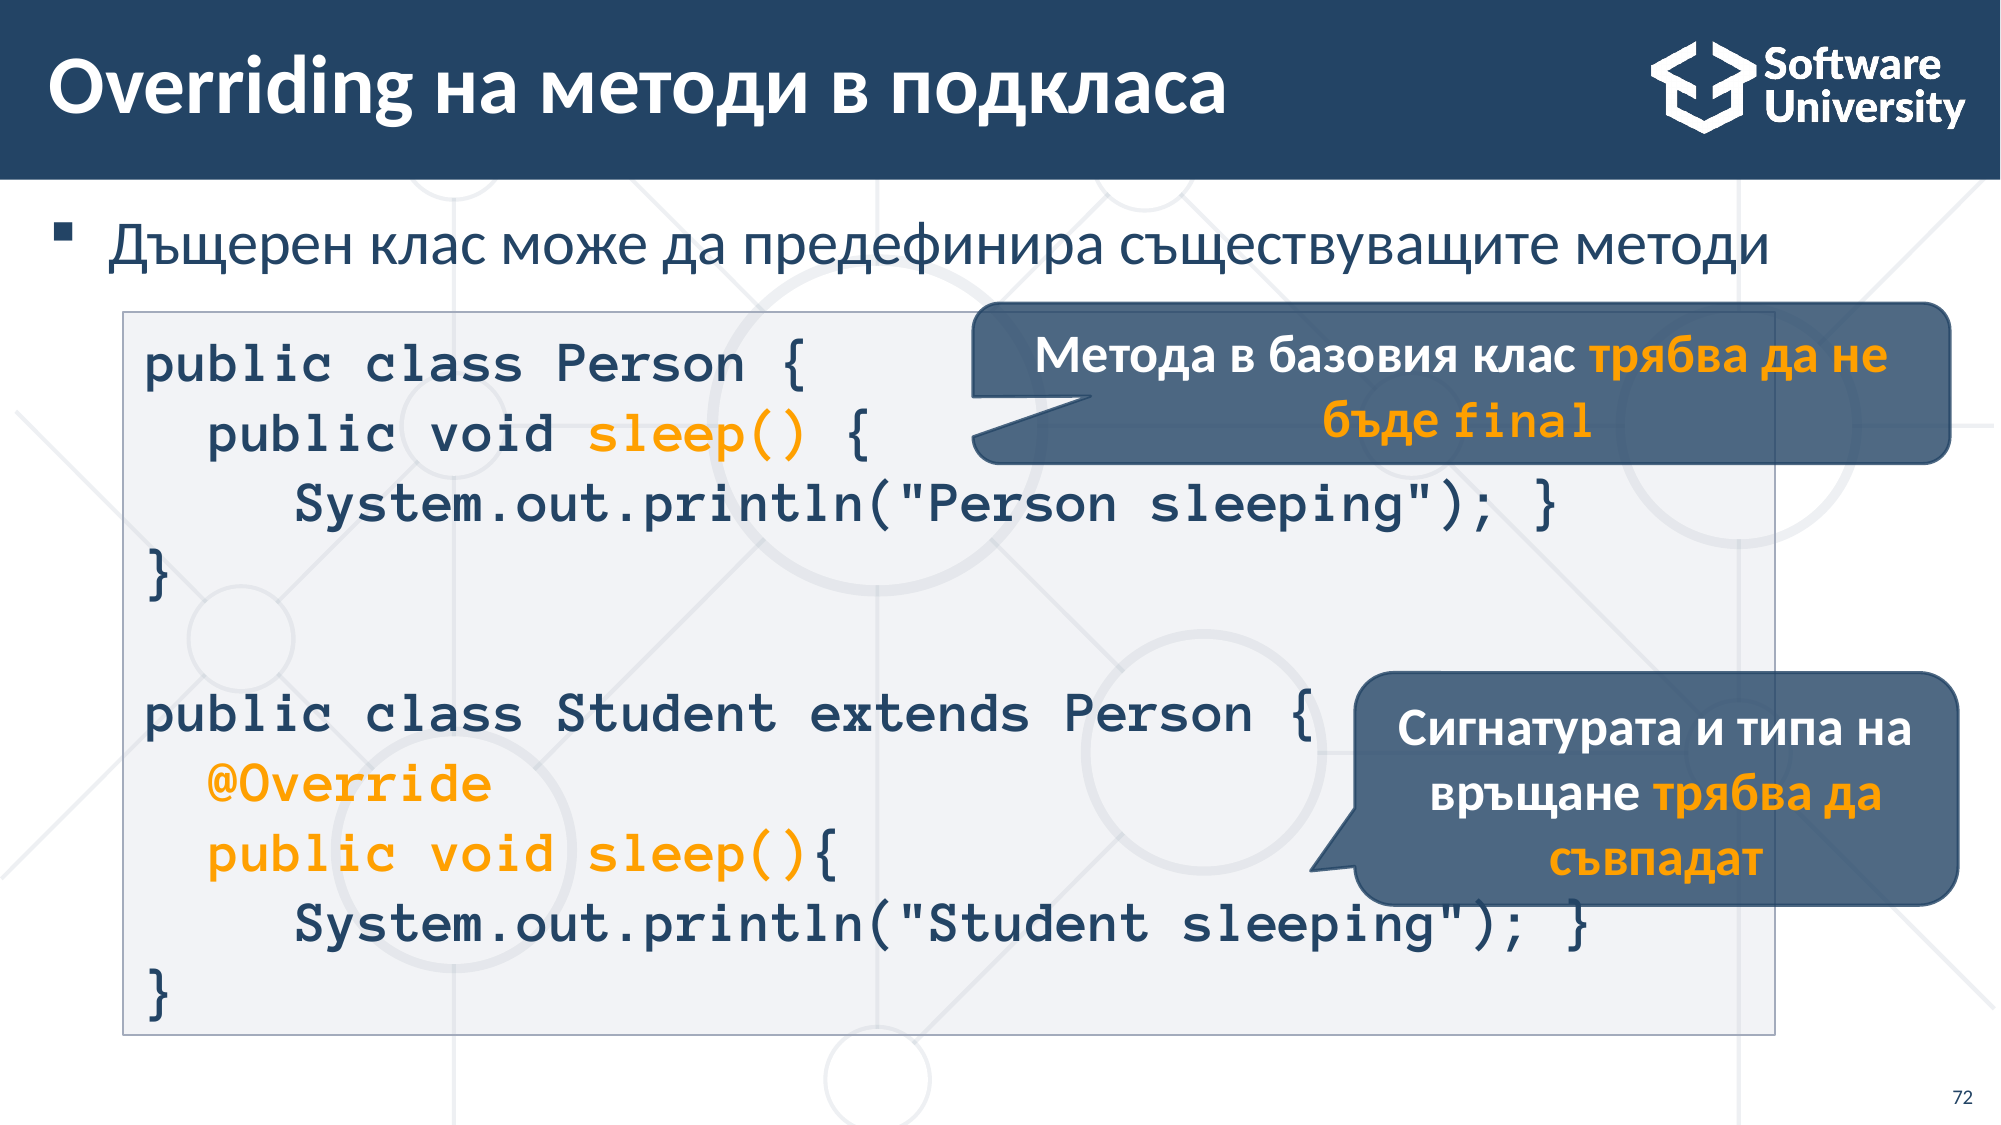

# Overriding на методи в подкласа
Дъщерен клас може да предефинира съществуващите методи
Метода в базовия клас трябва да не бъде final
public class Person {
  public void sleep() {
	System.out.println("Person sleeping"); }
}

public class Student extends Person {
  @Override
  public void sleep(){
	System.out.println("Student sleeping"); }
}
Сигнатурата и типа на връщане трябва да съвпадат
72